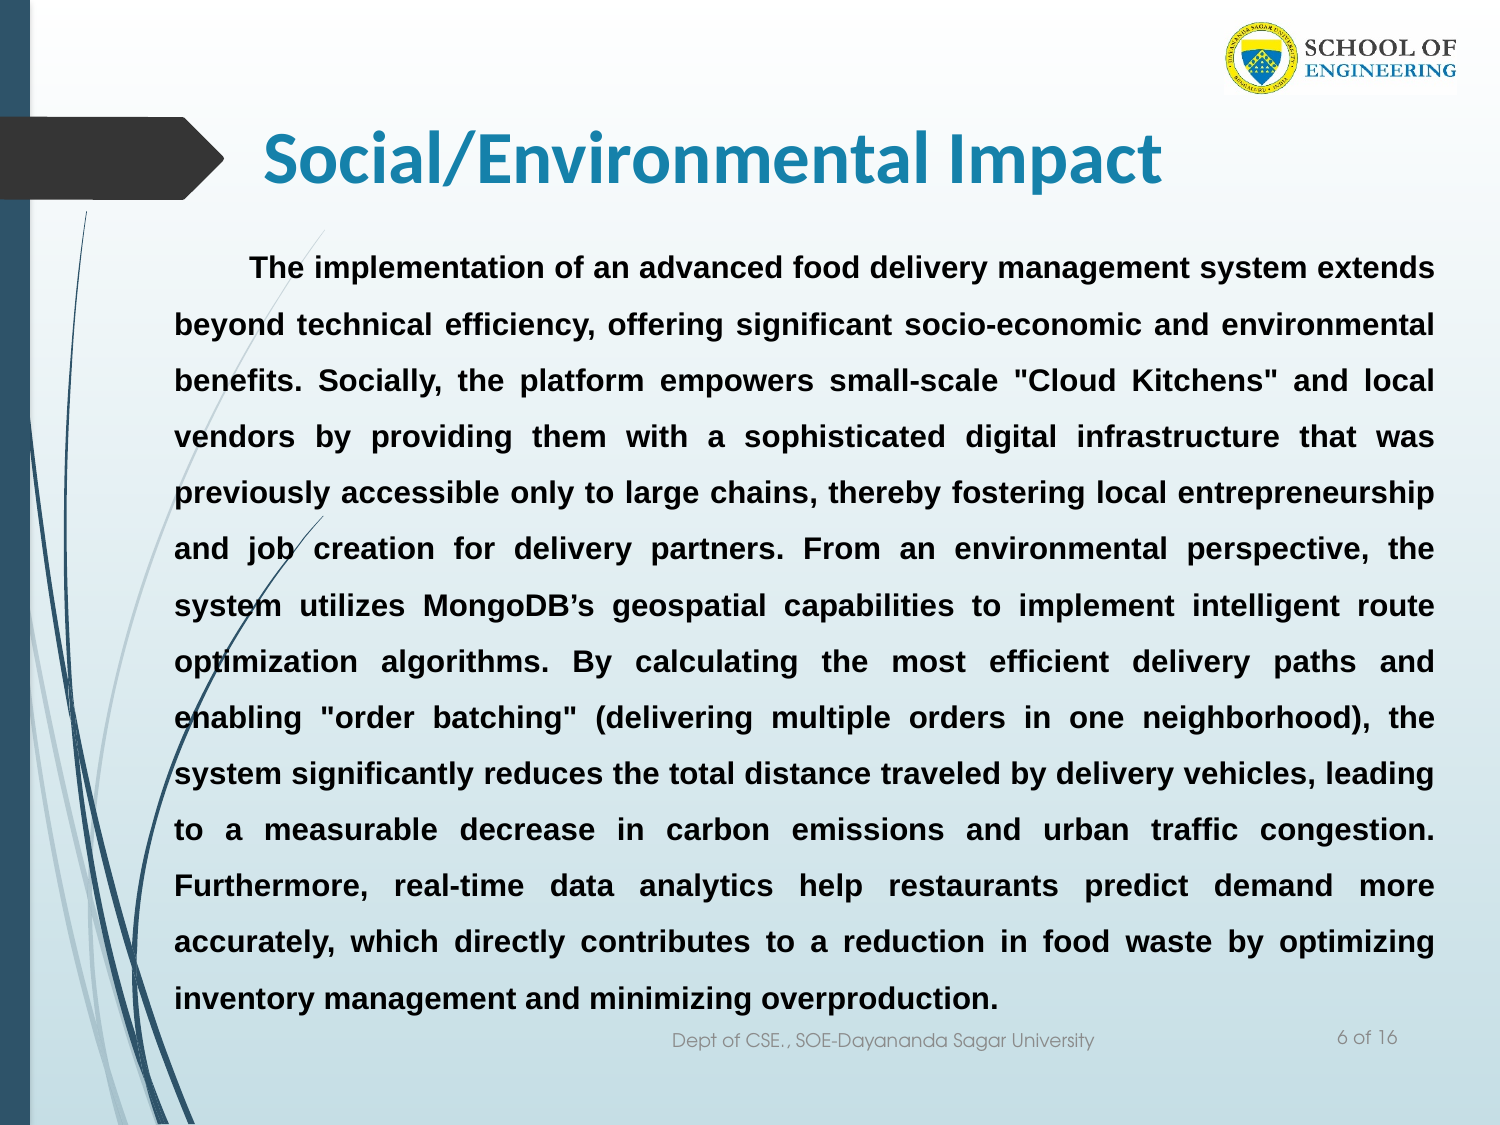

# Social/Environmental Impact
The implementation of an advanced food delivery management system extends beyond technical efficiency, offering significant socio-economic and environmental benefits. Socially, the platform empowers small-scale "Cloud Kitchens" and local vendors by providing them with a sophisticated digital infrastructure that was previously accessible only to large chains, thereby fostering local entrepreneurship and job creation for delivery partners. From an environmental perspective, the system utilizes MongoDB’s geospatial capabilities to implement intelligent route optimization algorithms. By calculating the most efficient delivery paths and enabling "order batching" (delivering multiple orders in one neighborhood), the system significantly reduces the total distance traveled by delivery vehicles, leading to a measurable decrease in carbon emissions and urban traffic congestion. Furthermore, real-time data analytics help restaurants predict demand more accurately, which directly contributes to a reduction in food waste by optimizing inventory management and minimizing overproduction.
6 of 16

Dept of CSE., SOE-Dayananda Sagar University